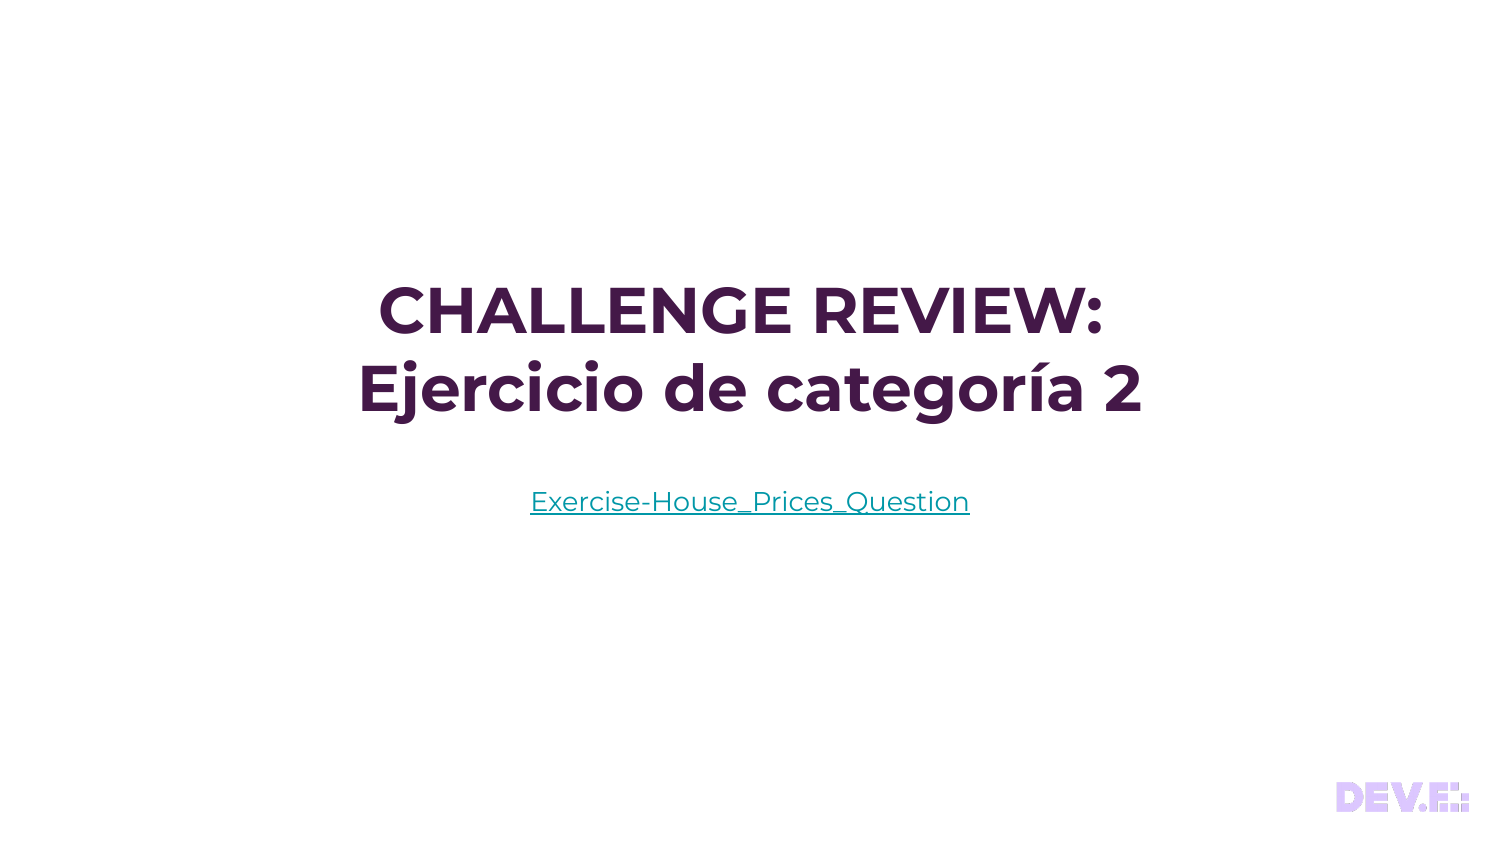

CHALLENGE REVIEW:
Ejercicio de categoría 2
Exercise-House_Prices_Question